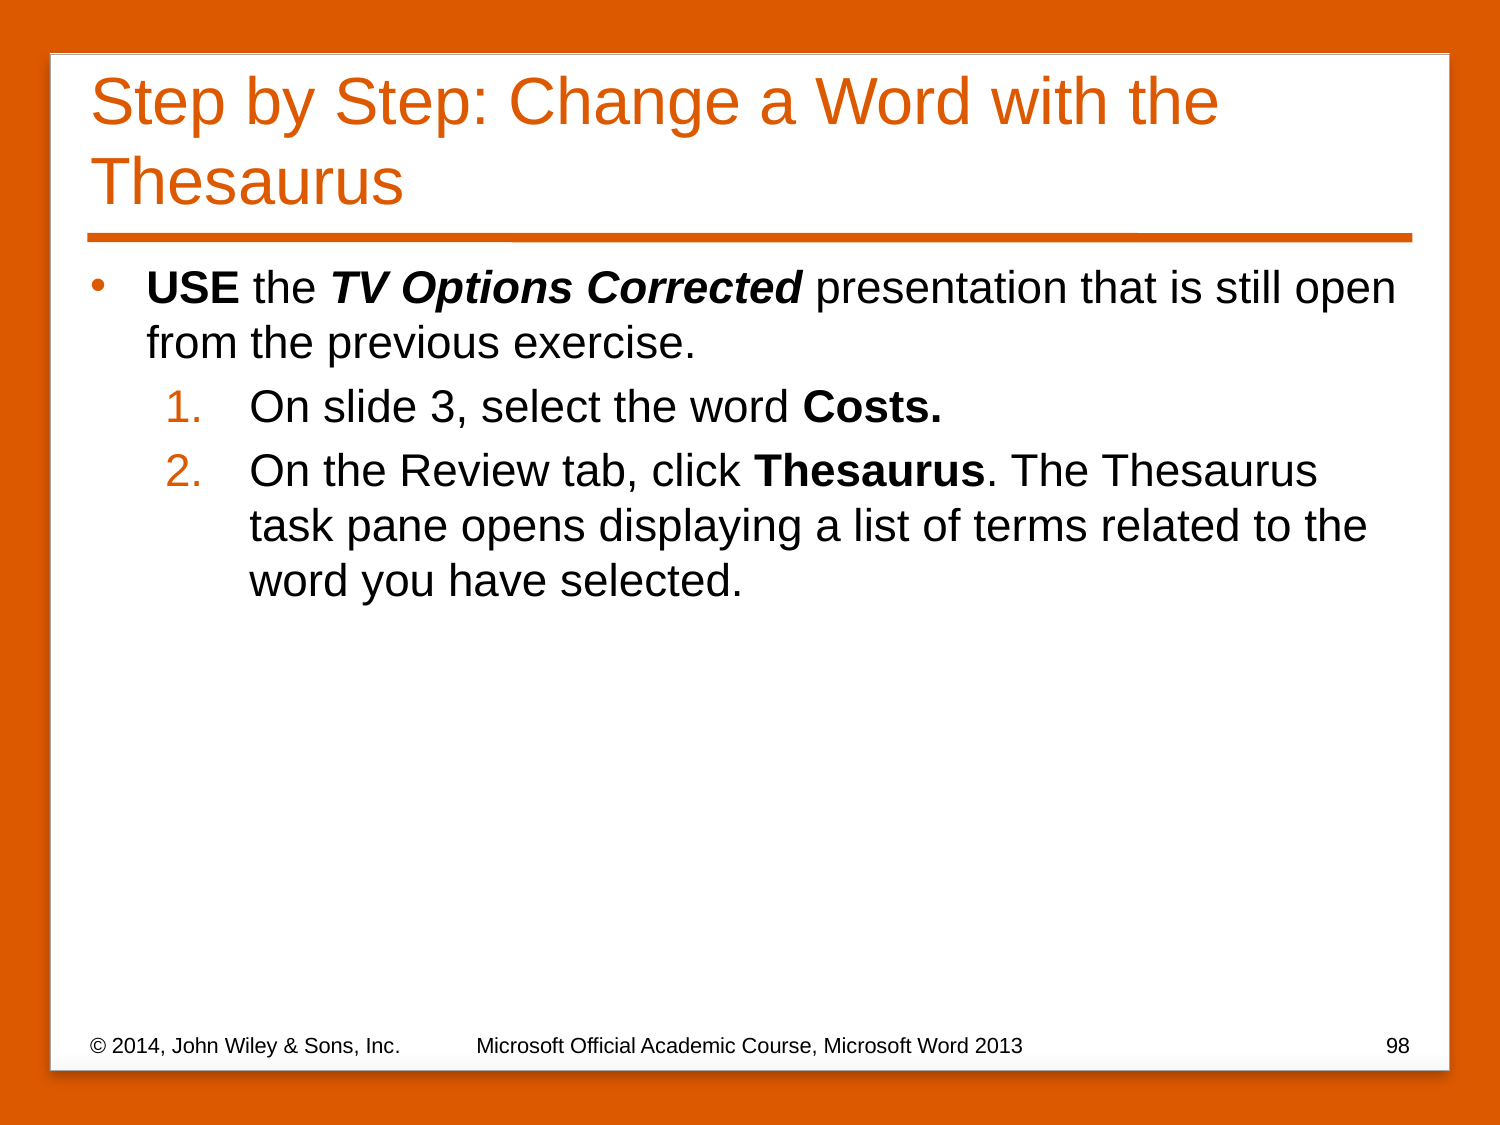

# Step by Step: Change a Word with the Thesaurus
USE the TV Options Corrected presentation that is still open from the previous exercise.
On slide 3, select the word Costs.
On the Review tab, click Thesaurus. The Thesaurus task pane opens displaying a list of terms related to the word you have selected.
© 2014, John Wiley & Sons, Inc.
Microsoft Official Academic Course, Microsoft Word 2013
98